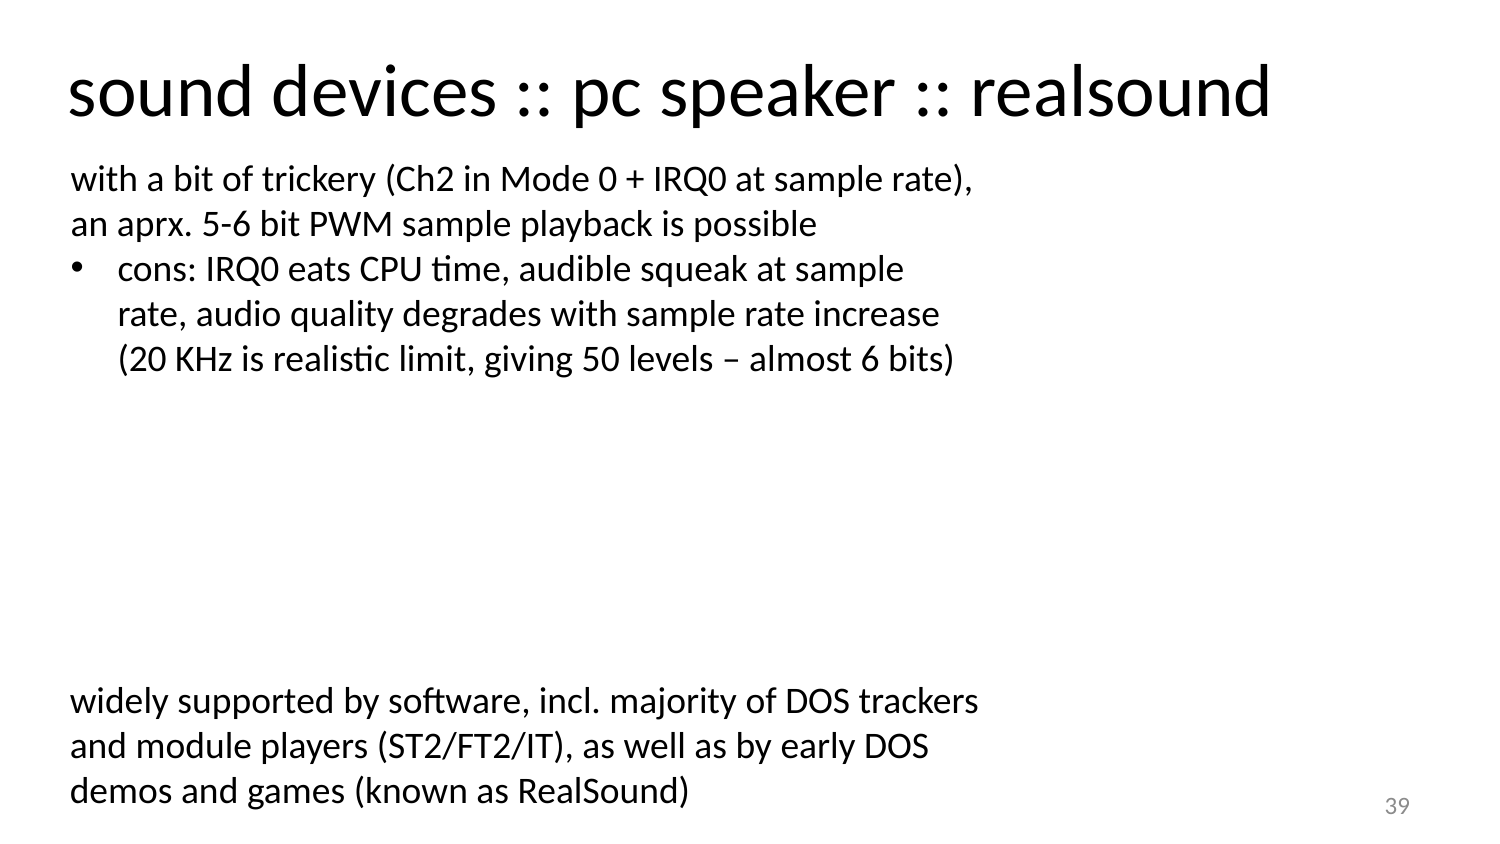

sound devices :: pc speaker :: realsound
with a bit of trickery (Ch2 in Mode 0 + IRQ0 at sample rate), an aprx. 5-6 bit PWM sample playback is possible
cons: IRQ0 eats CPU time, audible squeak at sample rate, audio quality degrades with sample rate increase (20 KHz is realistic limit, giving 50 levels – almost 6 bits)

widely supported by software, incl. majority of DOS trackers and module players (ST2/FT2/IT), as well as by early DOS demos and games (known as RealSound)

39